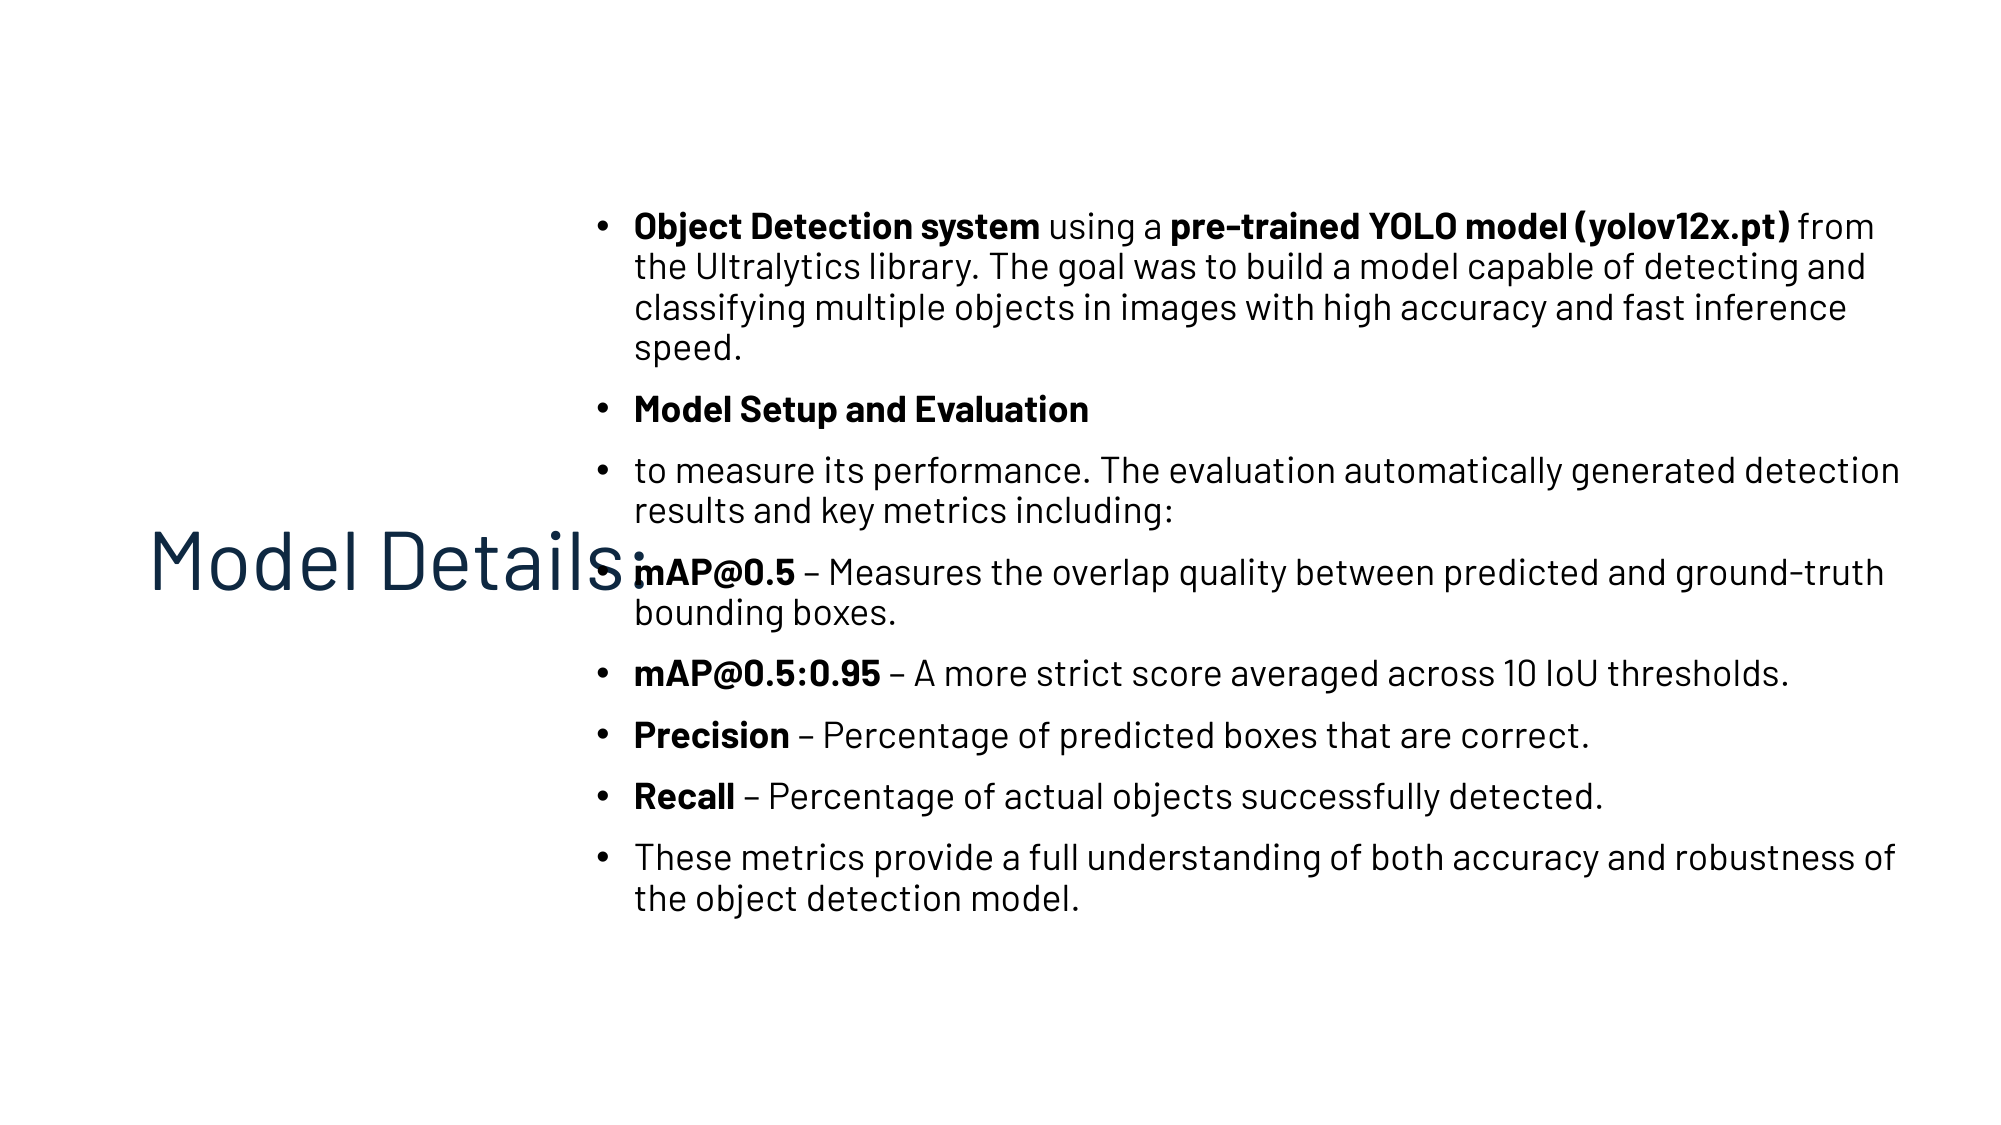

Object Detection system using a pre-trained YOLO model (yolov12x.pt) from the Ultralytics library. The goal was to build a model capable of detecting and classifying multiple objects in images with high accuracy and fast inference speed.
Model Setup and Evaluation
to measure its performance. The evaluation automatically generated detection results and key metrics including:
mAP@0.5 – Measures the overlap quality between predicted and ground-truth bounding boxes.
mAP@0.5:0.95 – A more strict score averaged across 10 IoU thresholds.
Precision – Percentage of predicted boxes that are correct.
Recall – Percentage of actual objects successfully detected.
These metrics provide a full understanding of both accuracy and robustness of the object detection model.
# Model Details: